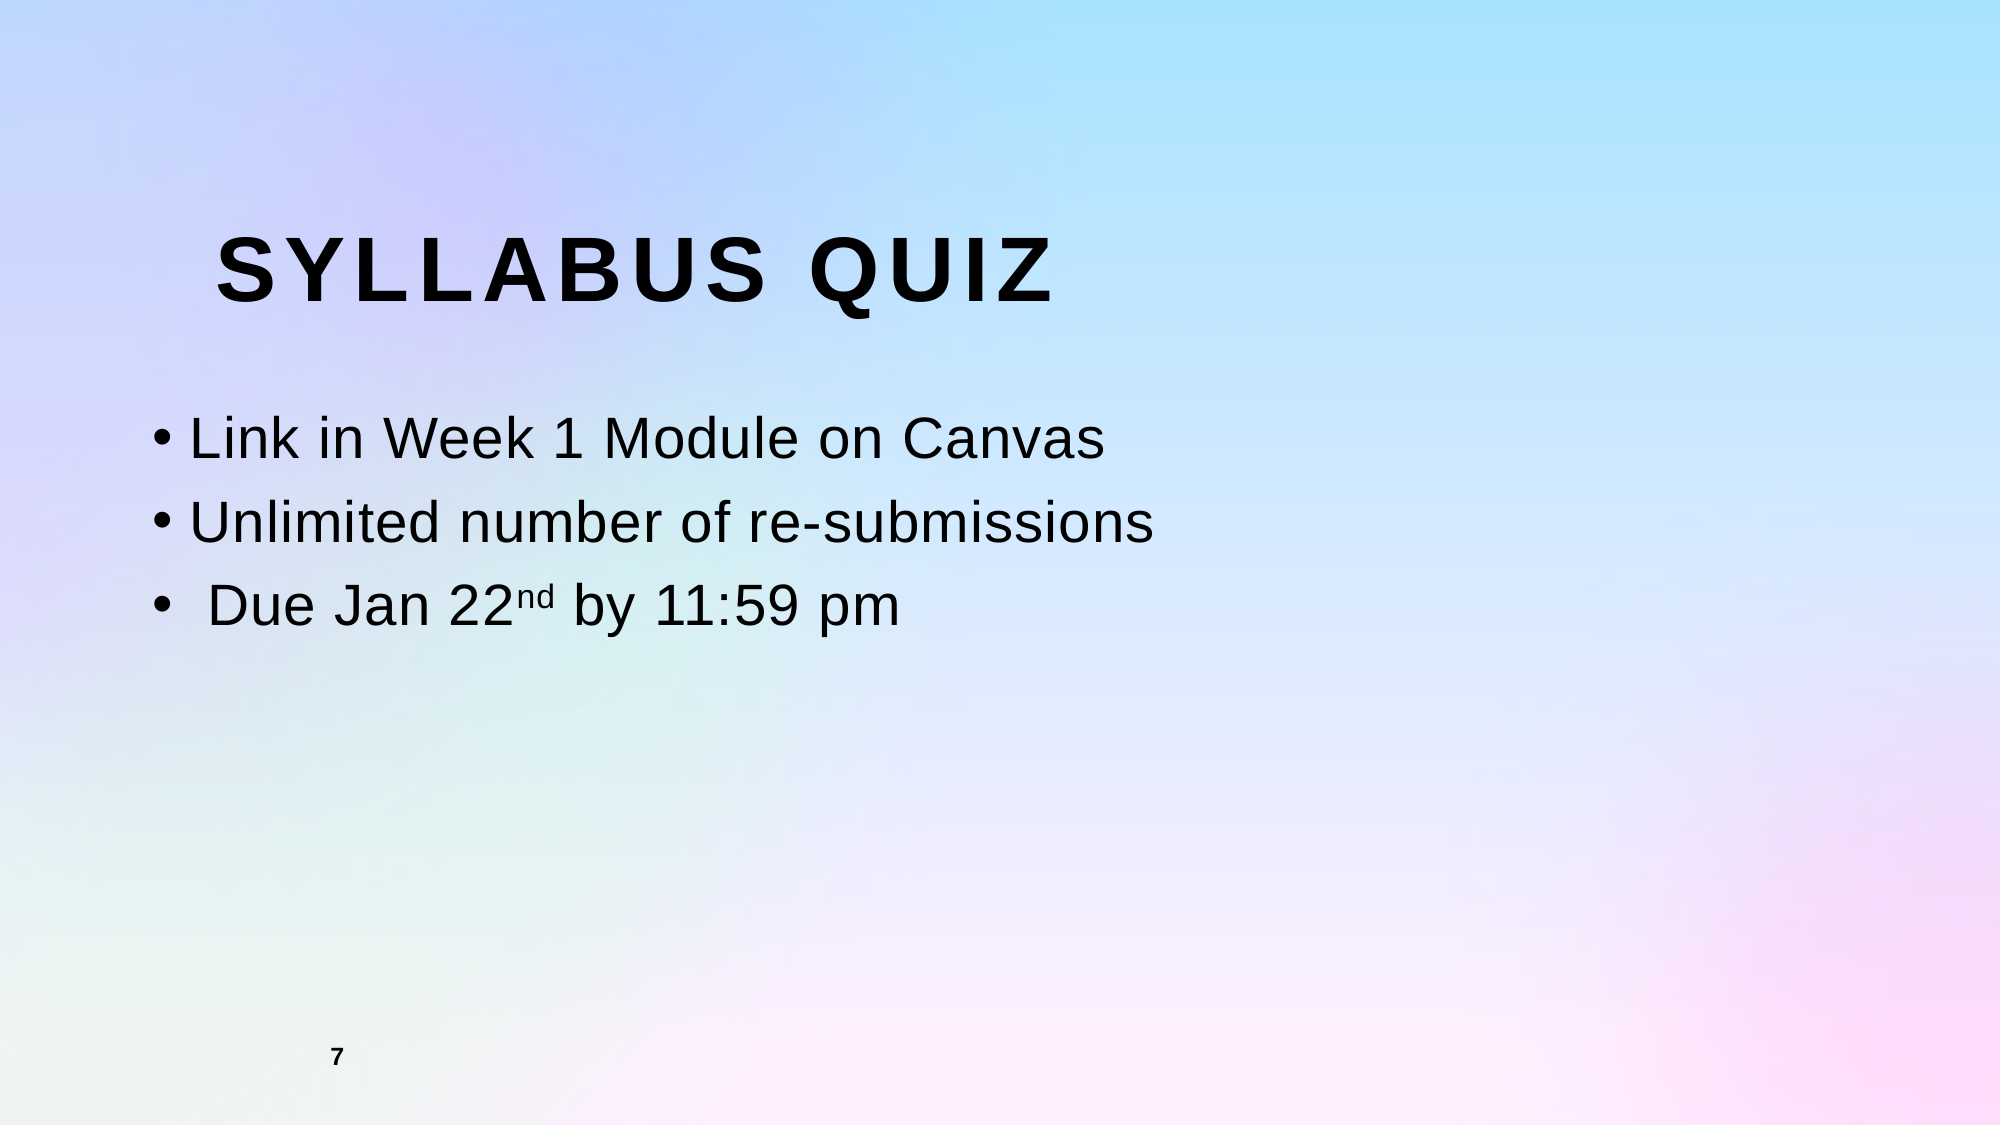

Syllabus Quiz
Link in Week 1 Module on Canvas
Unlimited number of re-submissions
 Due Jan 22nd by 11:59 pm
7